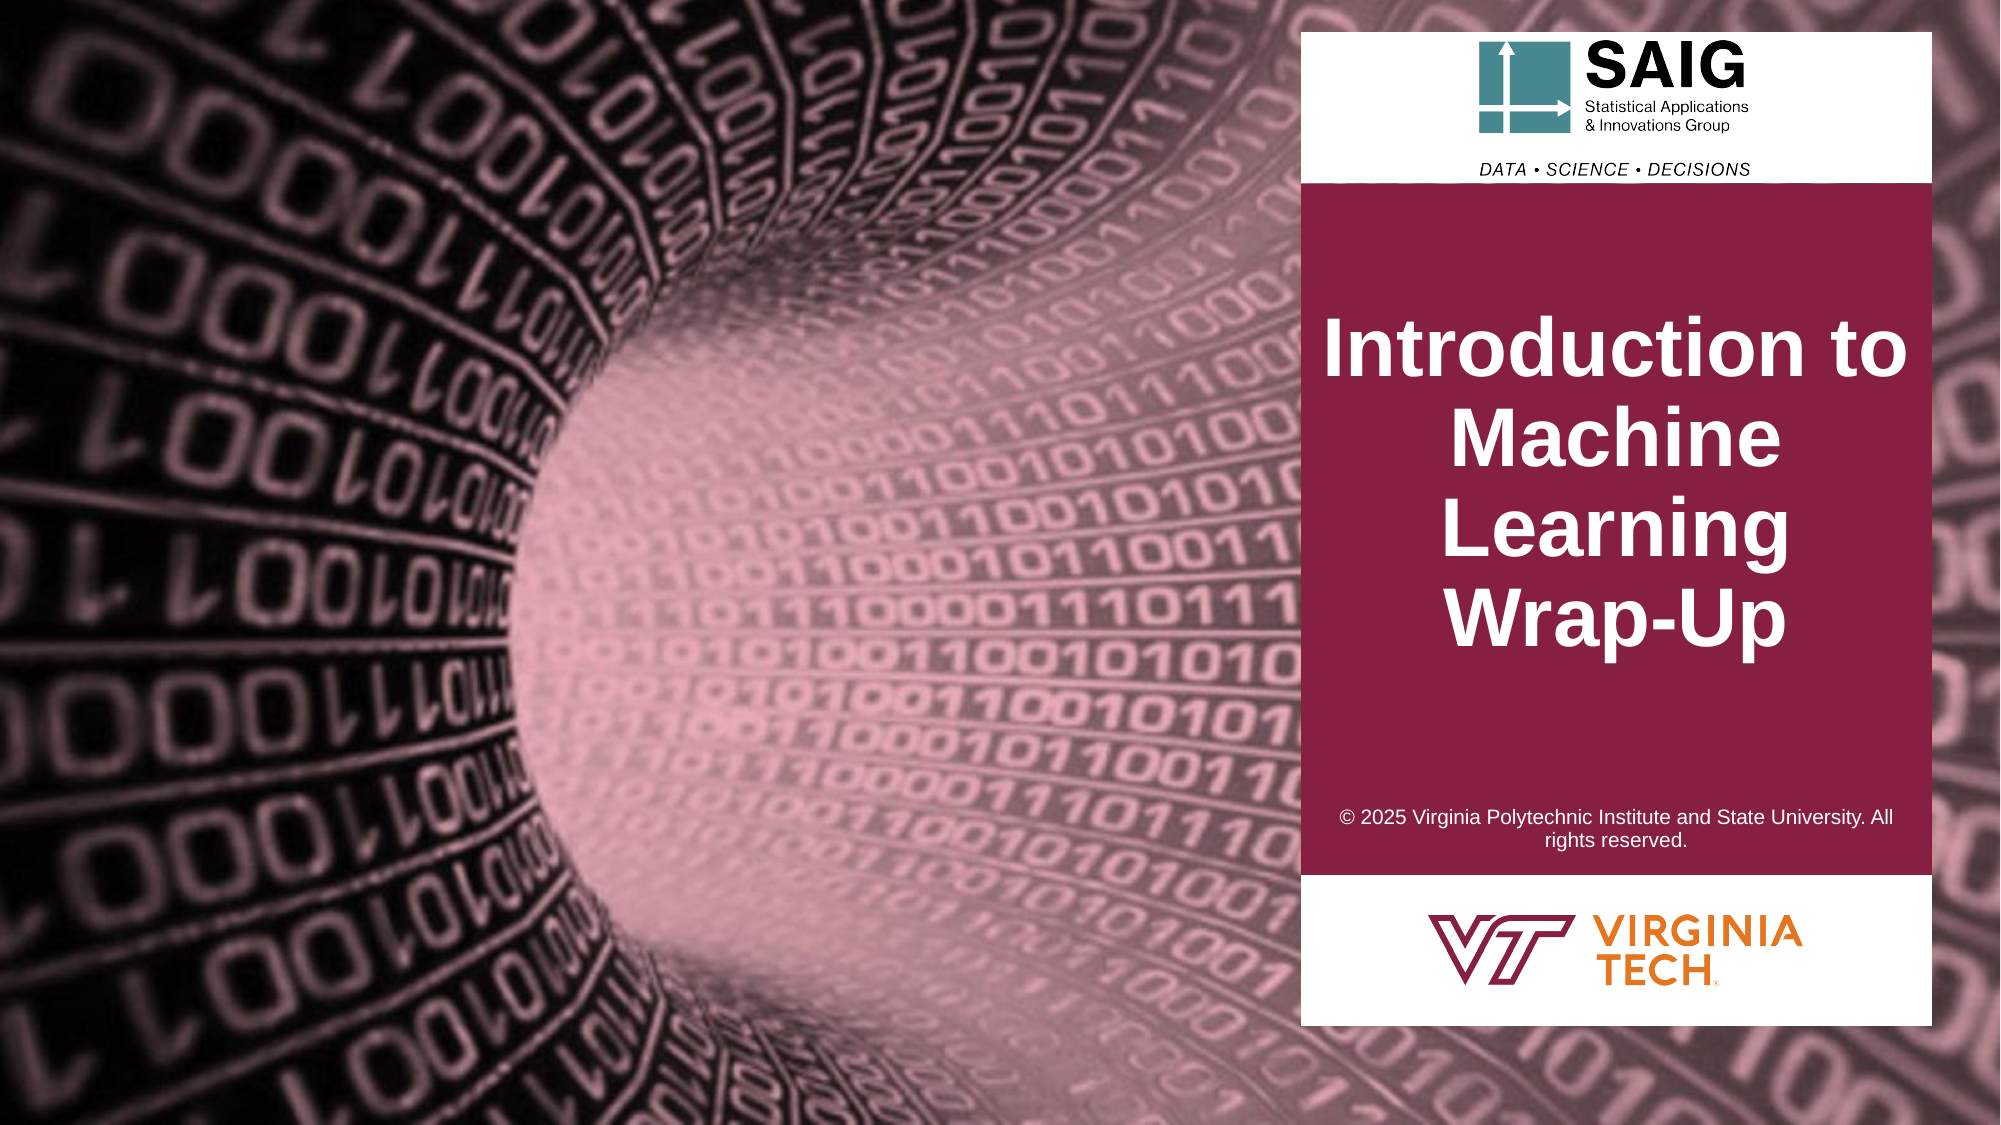

# Introduction to Machine Learning Wrap-Up
© 2025 Virginia Polytechnic Institute and State University. All rights reserved.